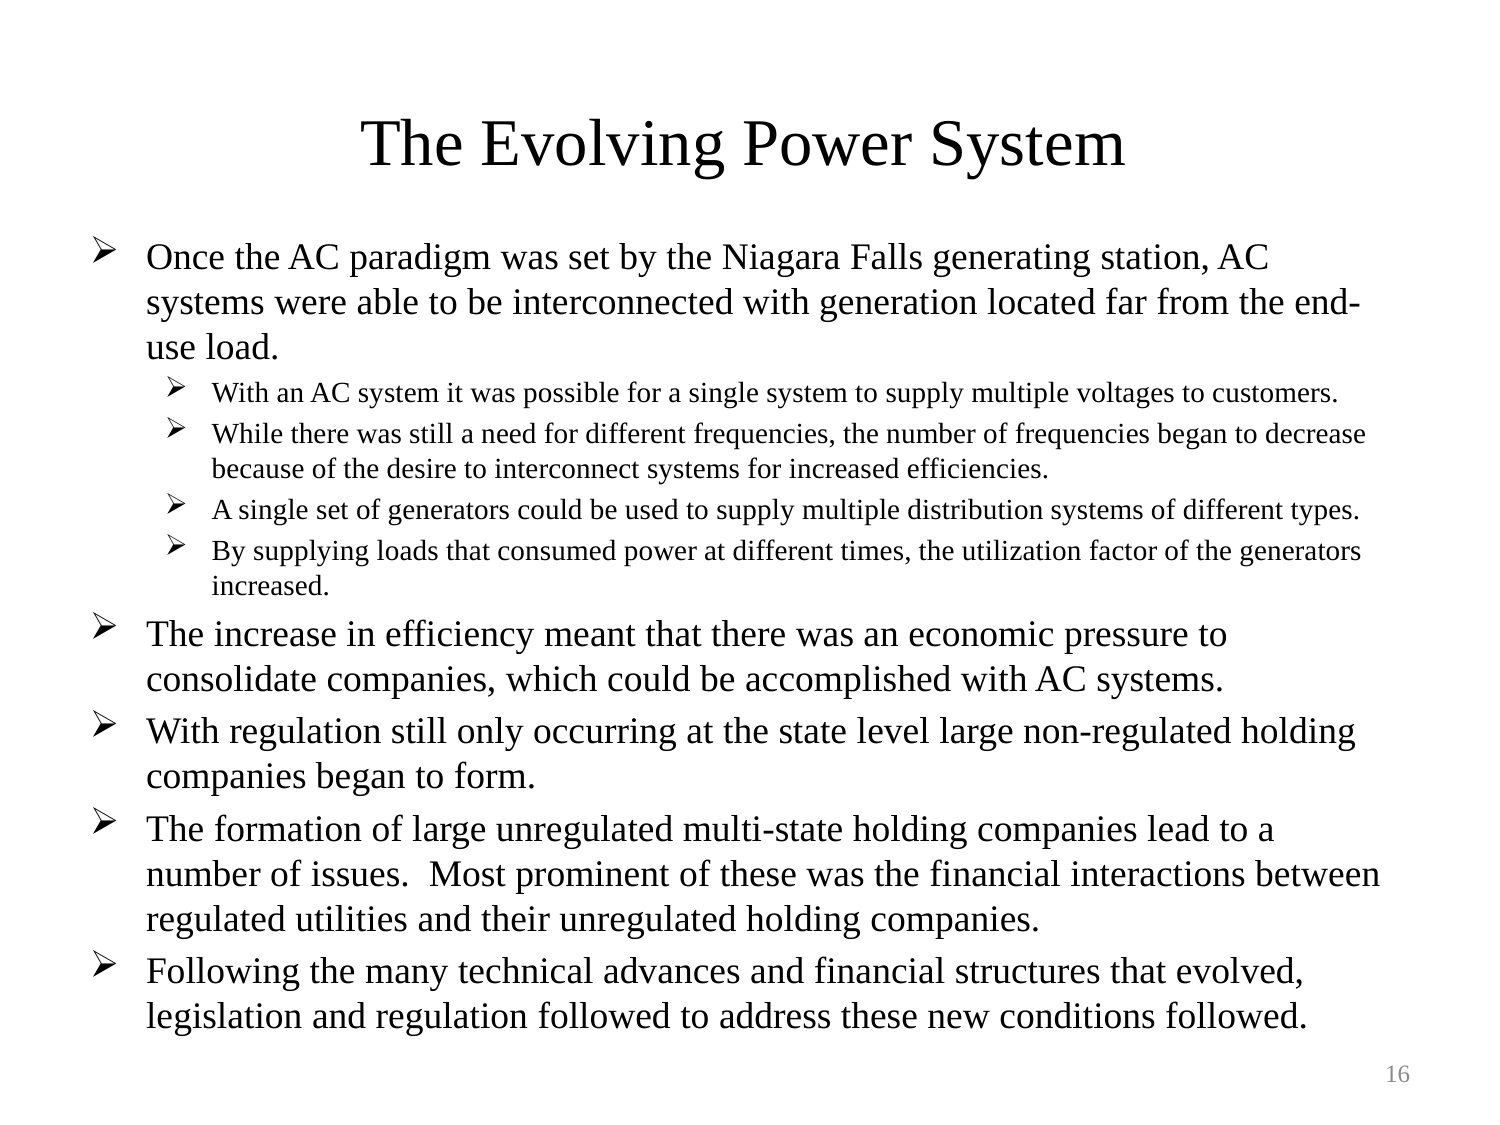

# The Evolving Power System

Once the AC paradigm was set by the Niagara Falls generating station, AC systems were able to be interconnected with generation located far from the end-use load.
With an AC system it was possible for a single system to supply multiple voltages to customers.
While there was still a need for different frequencies, the number of frequencies began to decrease because of the desire to interconnect systems for increased efficiencies.
A single set of generators could be used to supply multiple distribution systems of different types.
By supplying loads that consumed power at different times, the utilization factor of the generators increased.
The increase in efficiency meant that there was an economic pressure to consolidate companies, which could be accomplished with AC systems.
With regulation still only occurring at the state level large non-regulated holding companies began to form.
The formation of large unregulated multi-state holding companies lead to a number of issues.  Most prominent of these was the financial interactions between regulated utilities and their unregulated holding companies.
Following the many technical advances and financial structures that evolved, legislation and regulation followed to address these new conditions followed.
16